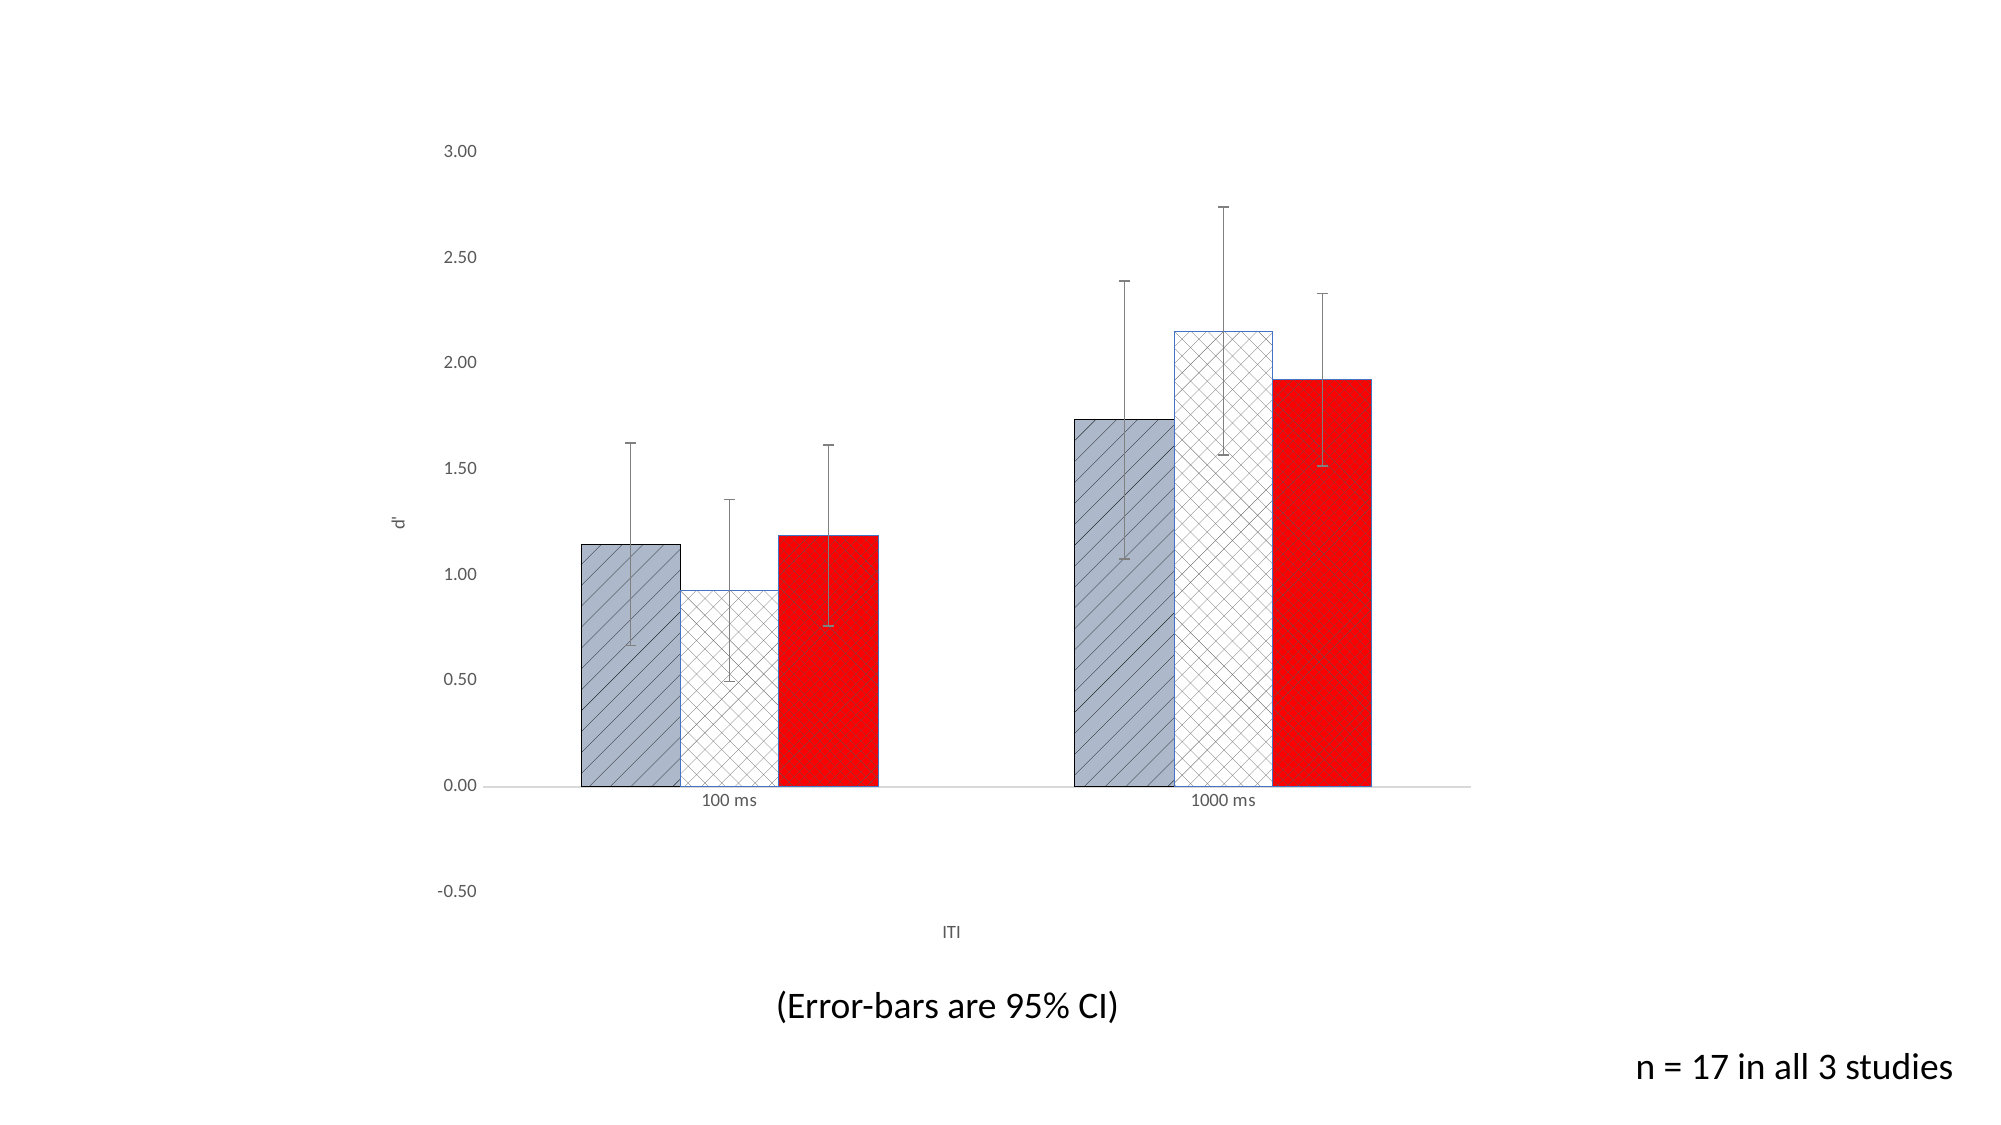

### Chart

| Category | Low | Medium | High |
|---|---|---|---|
| 100 ms | 1.147618486149472 | 0.929615415499742 | 1.18931631091182 |
| 1000 ms | 1.736086650375552 | 2.156773017601065 | 1.927069918312486 |
(Error-bars are 95% CI)
n = 17 in all 3 studies